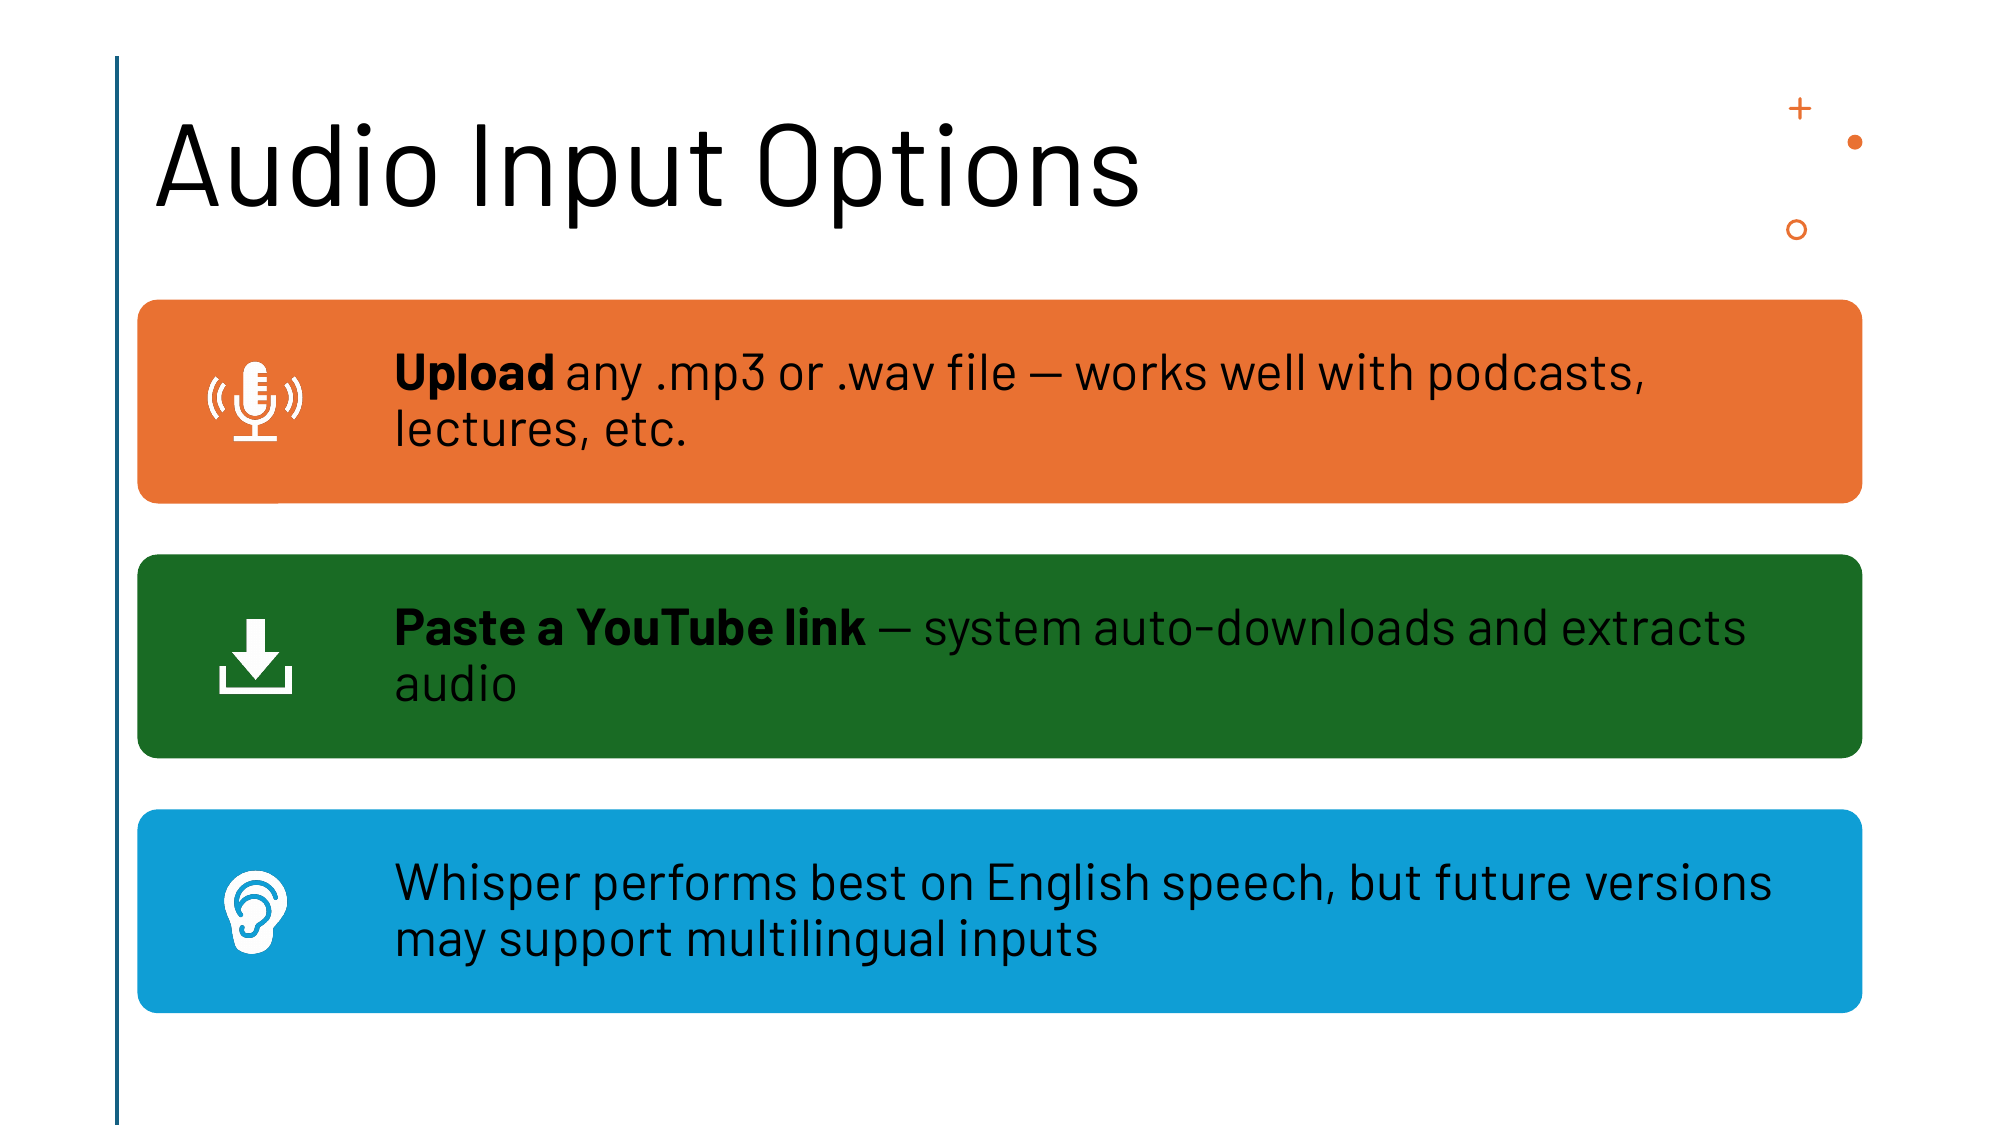

# Audio Input Options

Upload any .mp3 or .wav file — works well with podcasts, lectures, etc.
Paste a YouTube link — system auto-downloads and extracts audio
Whisper performs best on English speech, but future versions may support multilingual inputs